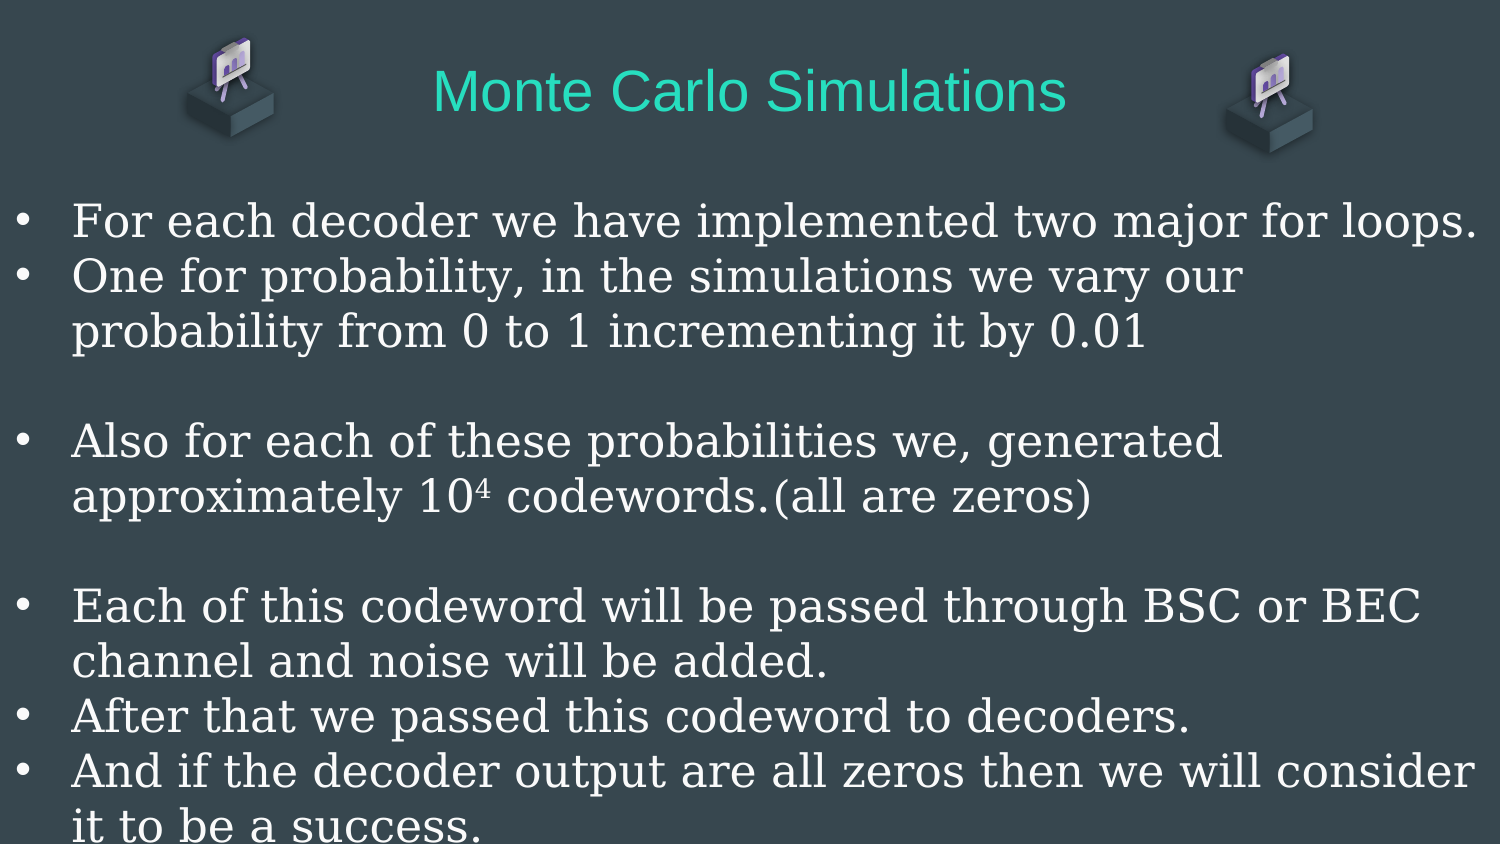

Monte Carlo Simulations

For each decoder we have implemented two major for loops.
One for probability, in the simulations we vary our probability from 0 to 1 incrementing it by 0.01

Also for each of these probabilities we, generated approximately 104 codewords.(all are zeros)

Each of this codeword will be passed through BSC or BEC channel and noise will be added.
After that we passed this codeword to decoders.
And if the decoder output are all zeros then we will consider it to be a success.